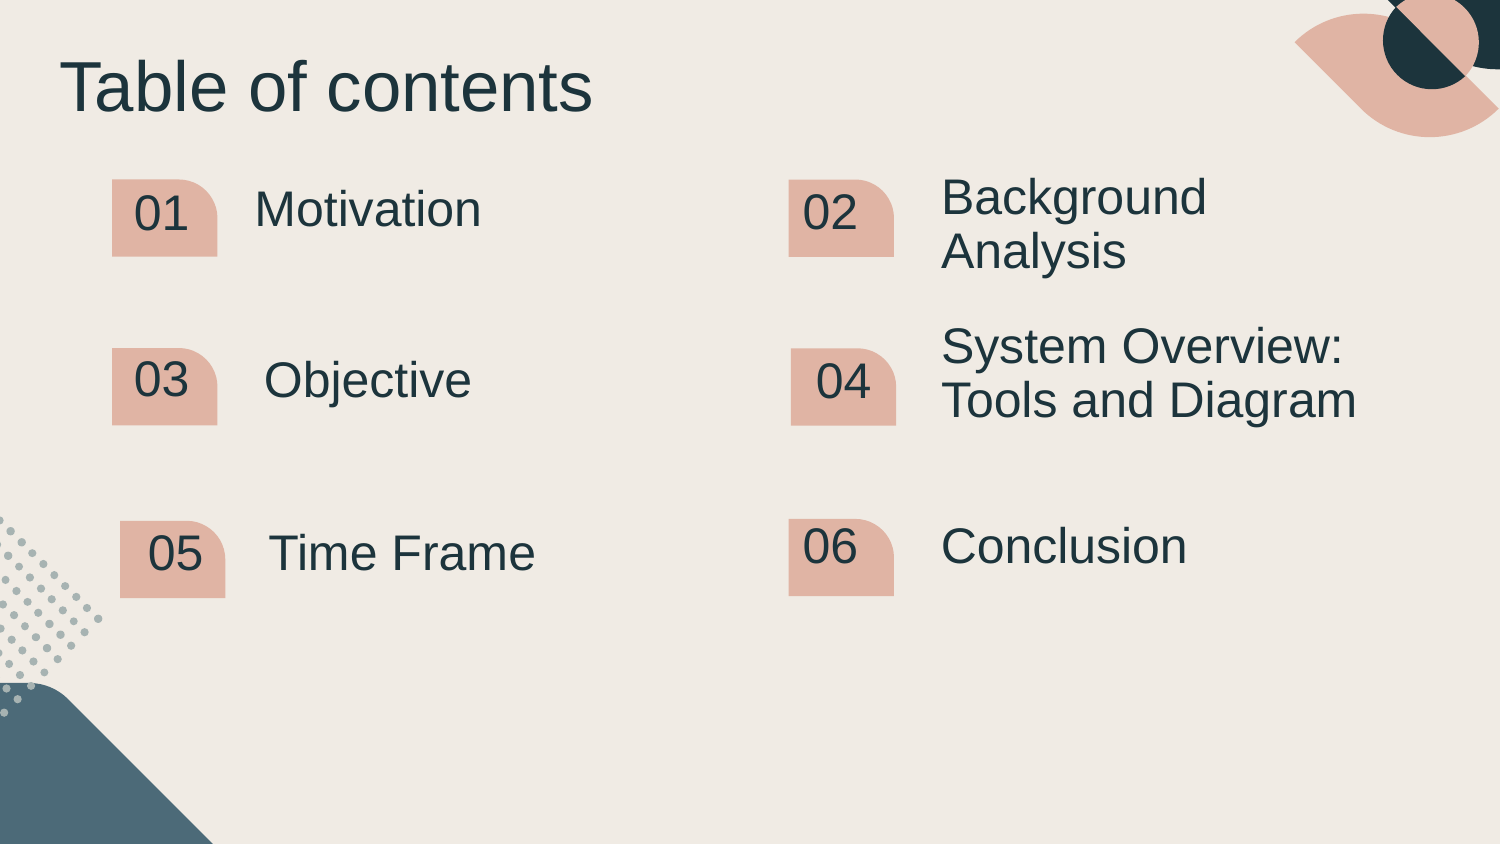

# Table of contents
Background Analysis
Motivation
02
01

System Overview: Tools and Diagram
03
Objective
04

06
Conclusion

05
Time Frame